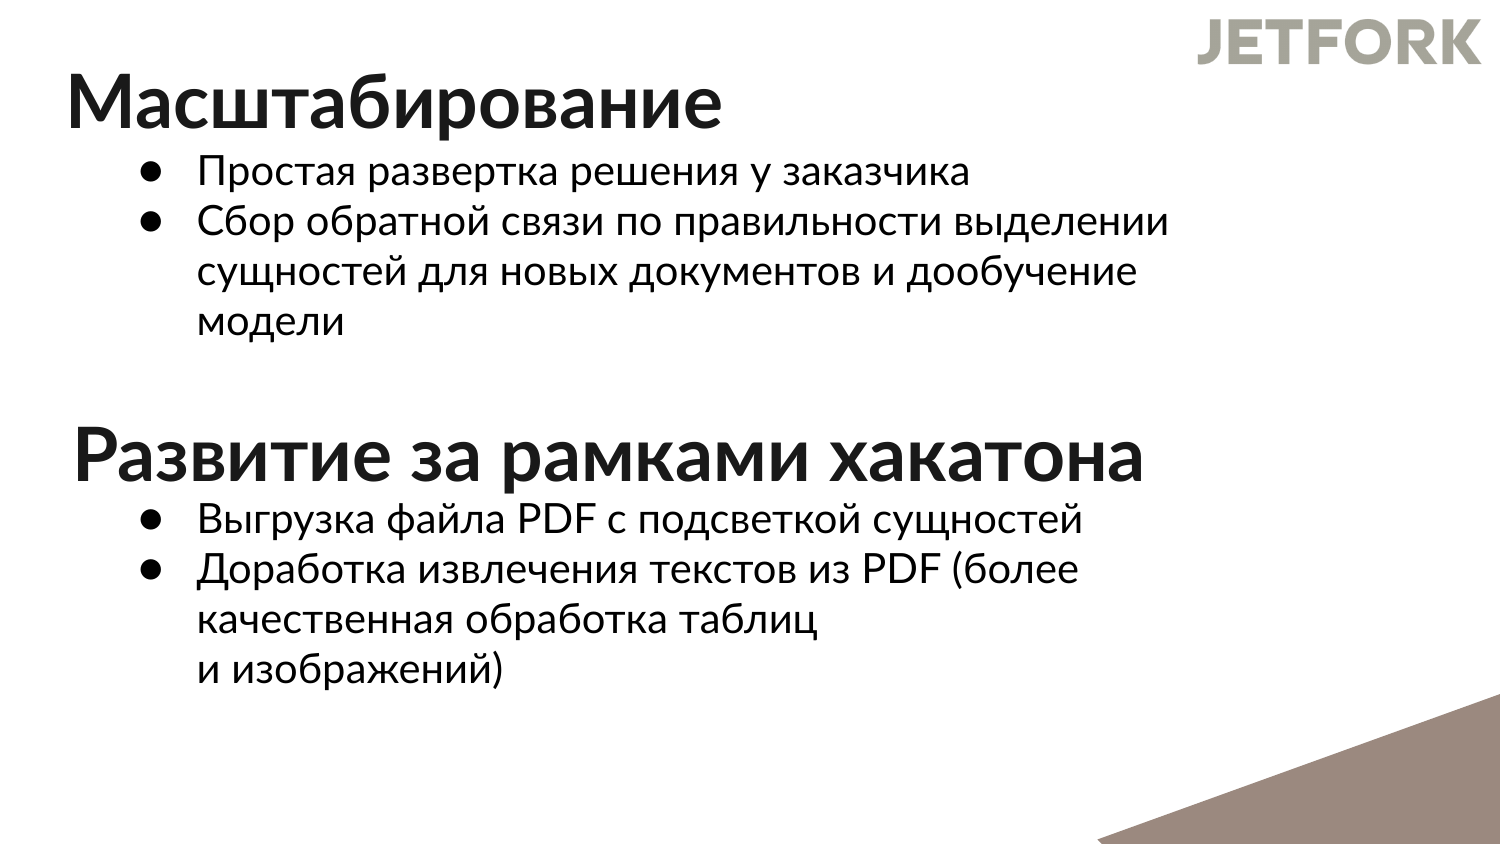

Масштабирование
Простая развертка решения у заказчика
Сбор обратной связи по правильности выделении сущностей для новых документов и дообучение модели

Развитие за рамками хакатона
Выгрузка файла PDF с подсветкой сущностей
Доработка извлечения текстов из PDF (более качественная обработка таблиц и изображений)